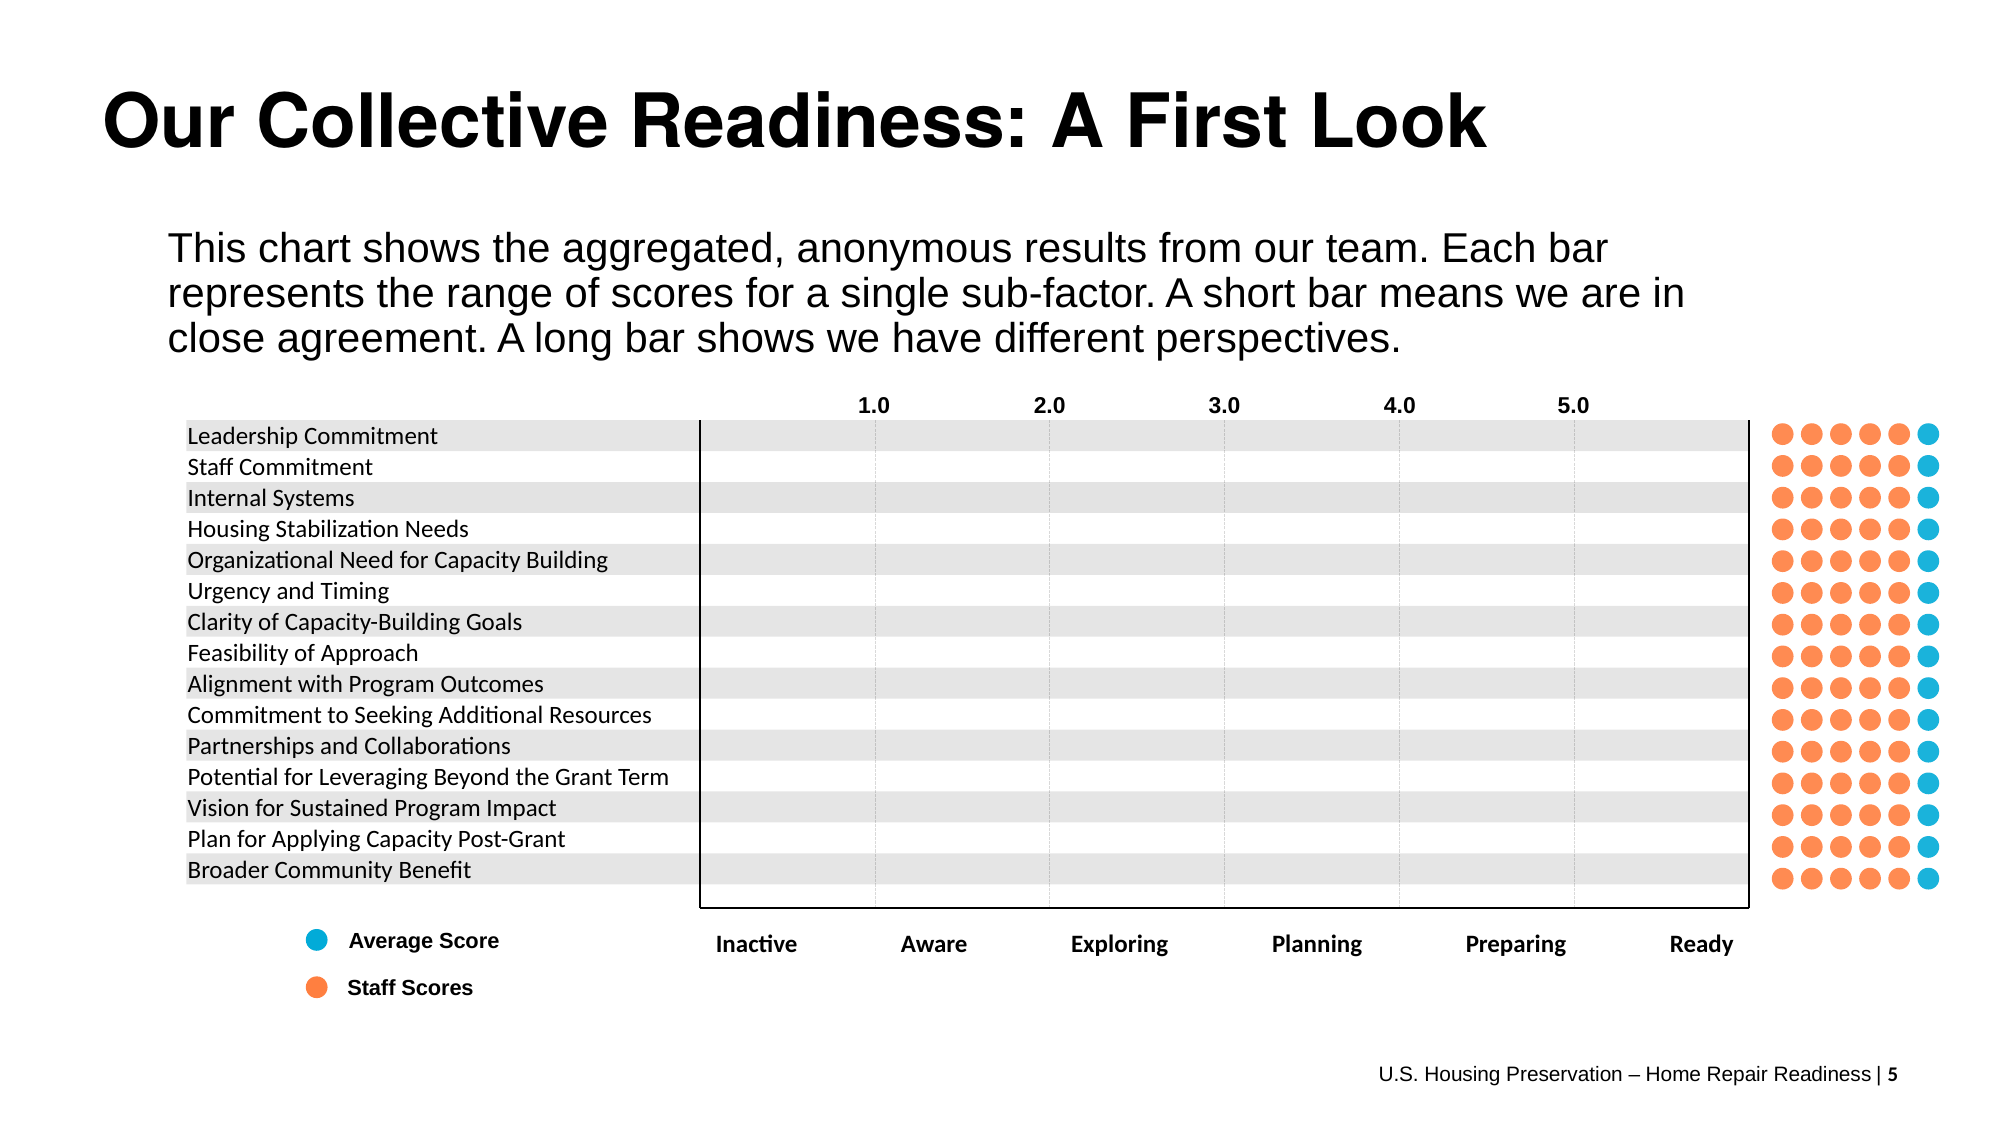

# Our Collective Readiness: A First Look
This chart shows the aggregated, anonymous results from our team. Each bar represents the range of scores for a single sub-factor. A short bar means we are in close agreement. A long bar shows we have different perspectives.
1.0
2.0
3.0
4.0
5.0
| Leadership Commitment |  |
| --- | --- |
| Staff Commitment |  |
| Internal Systems |  |
| Housing Stabilization Needs |  |
| Organizational Need for Capacity Building |  |
| Urgency and Timing |  |
| Clarity of Capacity-Building Goals |  |
| Feasibility of Approach |  |
| Alignment with Program Outcomes |  |
| Commitment to Seeking Additional Resources |  |
| Partnerships and Collaborations |  |
| Potential for Leveraging Beyond the Grant Term |  |
| Vision for Sustained Program Impact |  |
| Plan for Applying Capacity Post-Grant |  |
| Broader Community Benefit |  |

Average Score
Inactive
Aware
Exploring
Planning
Preparing
Ready

Staff Scores

U.S. Housing Preservation – Home Repair Readiness | 5